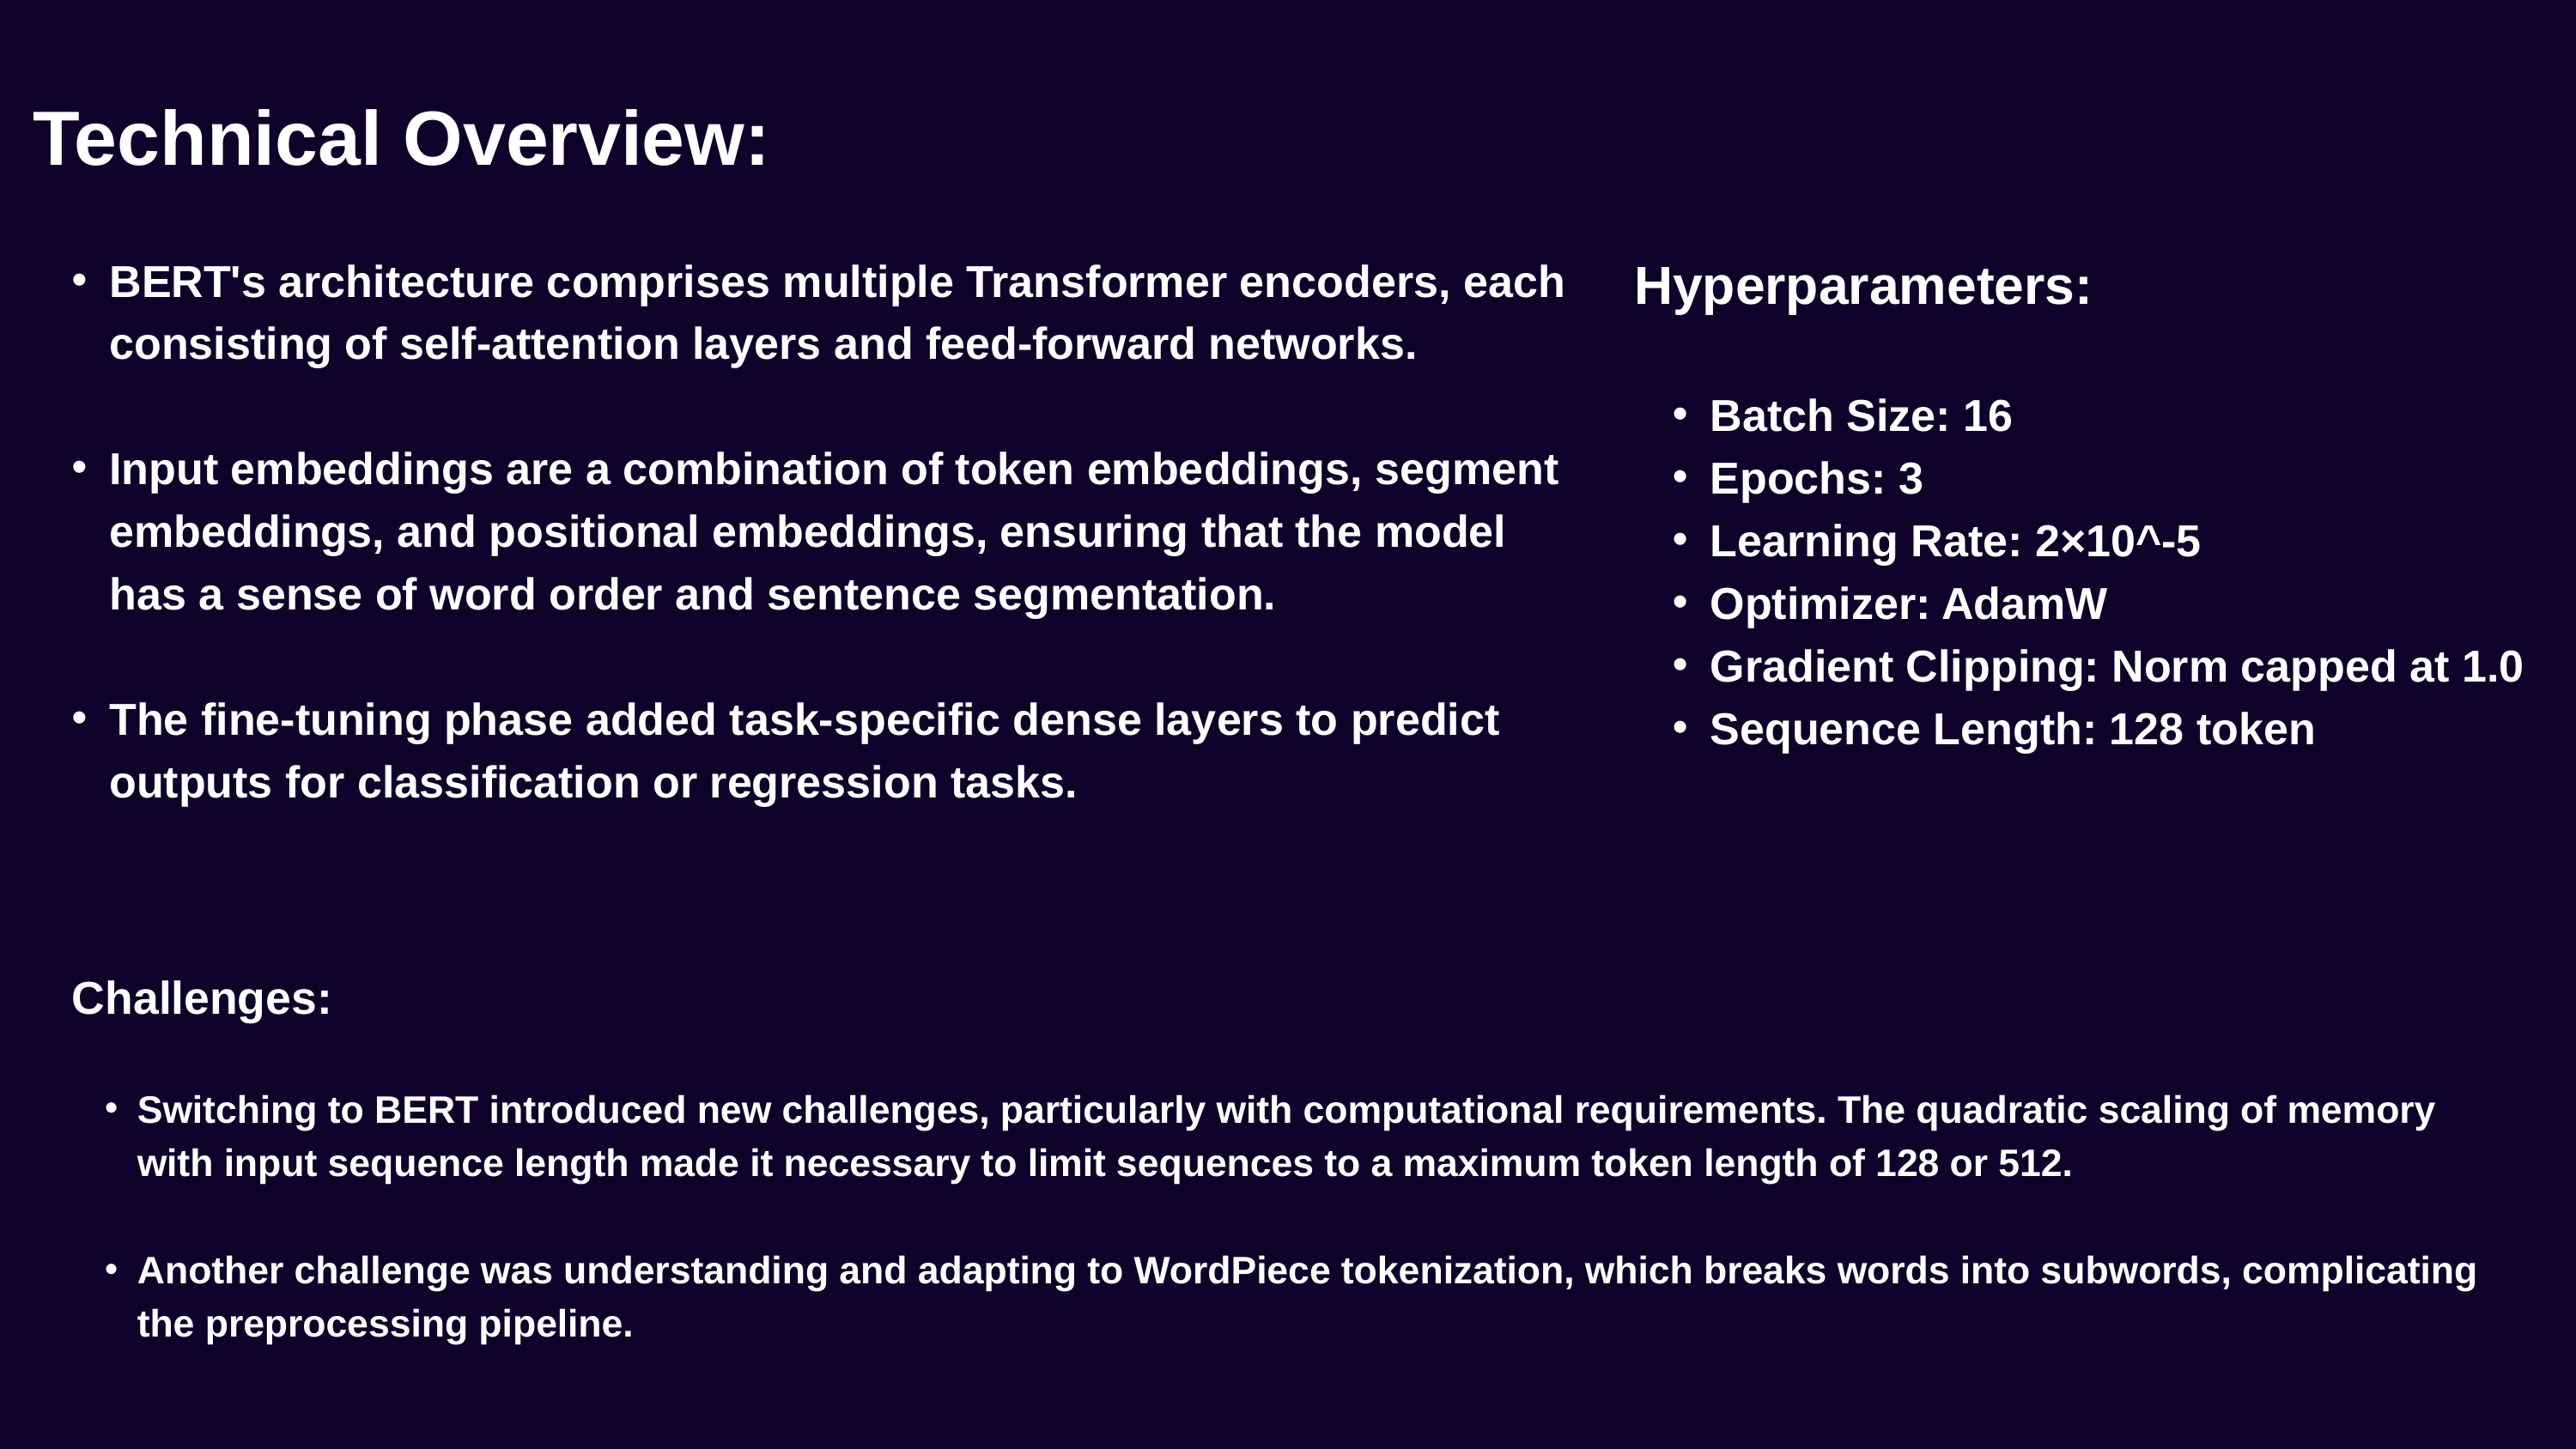

Technical Overview:

BERT's architecture comprises multiple Transformer encoders, each consisting of self-attention layers and feed-forward networks.

Input embeddings are a combination of token embeddings, segment embeddings, and positional embeddings, ensuring that the model has a sense of word order and sentence segmentation.

The fine-tuning phase added task-specific dense layers to predict outputs for classification or regression tasks.
Hyperparameters:

Batch Size: 16
Epochs: 3
Learning Rate: 2×10^-5
Optimizer: AdamW
Gradient Clipping: Norm capped at 1.0
Sequence Length: 128 token
Challenges:

Switching to BERT introduced new challenges, particularly with computational requirements. The quadratic scaling of memory with input sequence length made it necessary to limit sequences to a maximum token length of 128 or 512.

Another challenge was understanding and adapting to WordPiece tokenization, which breaks words into subwords, complicating the preprocessing pipeline.